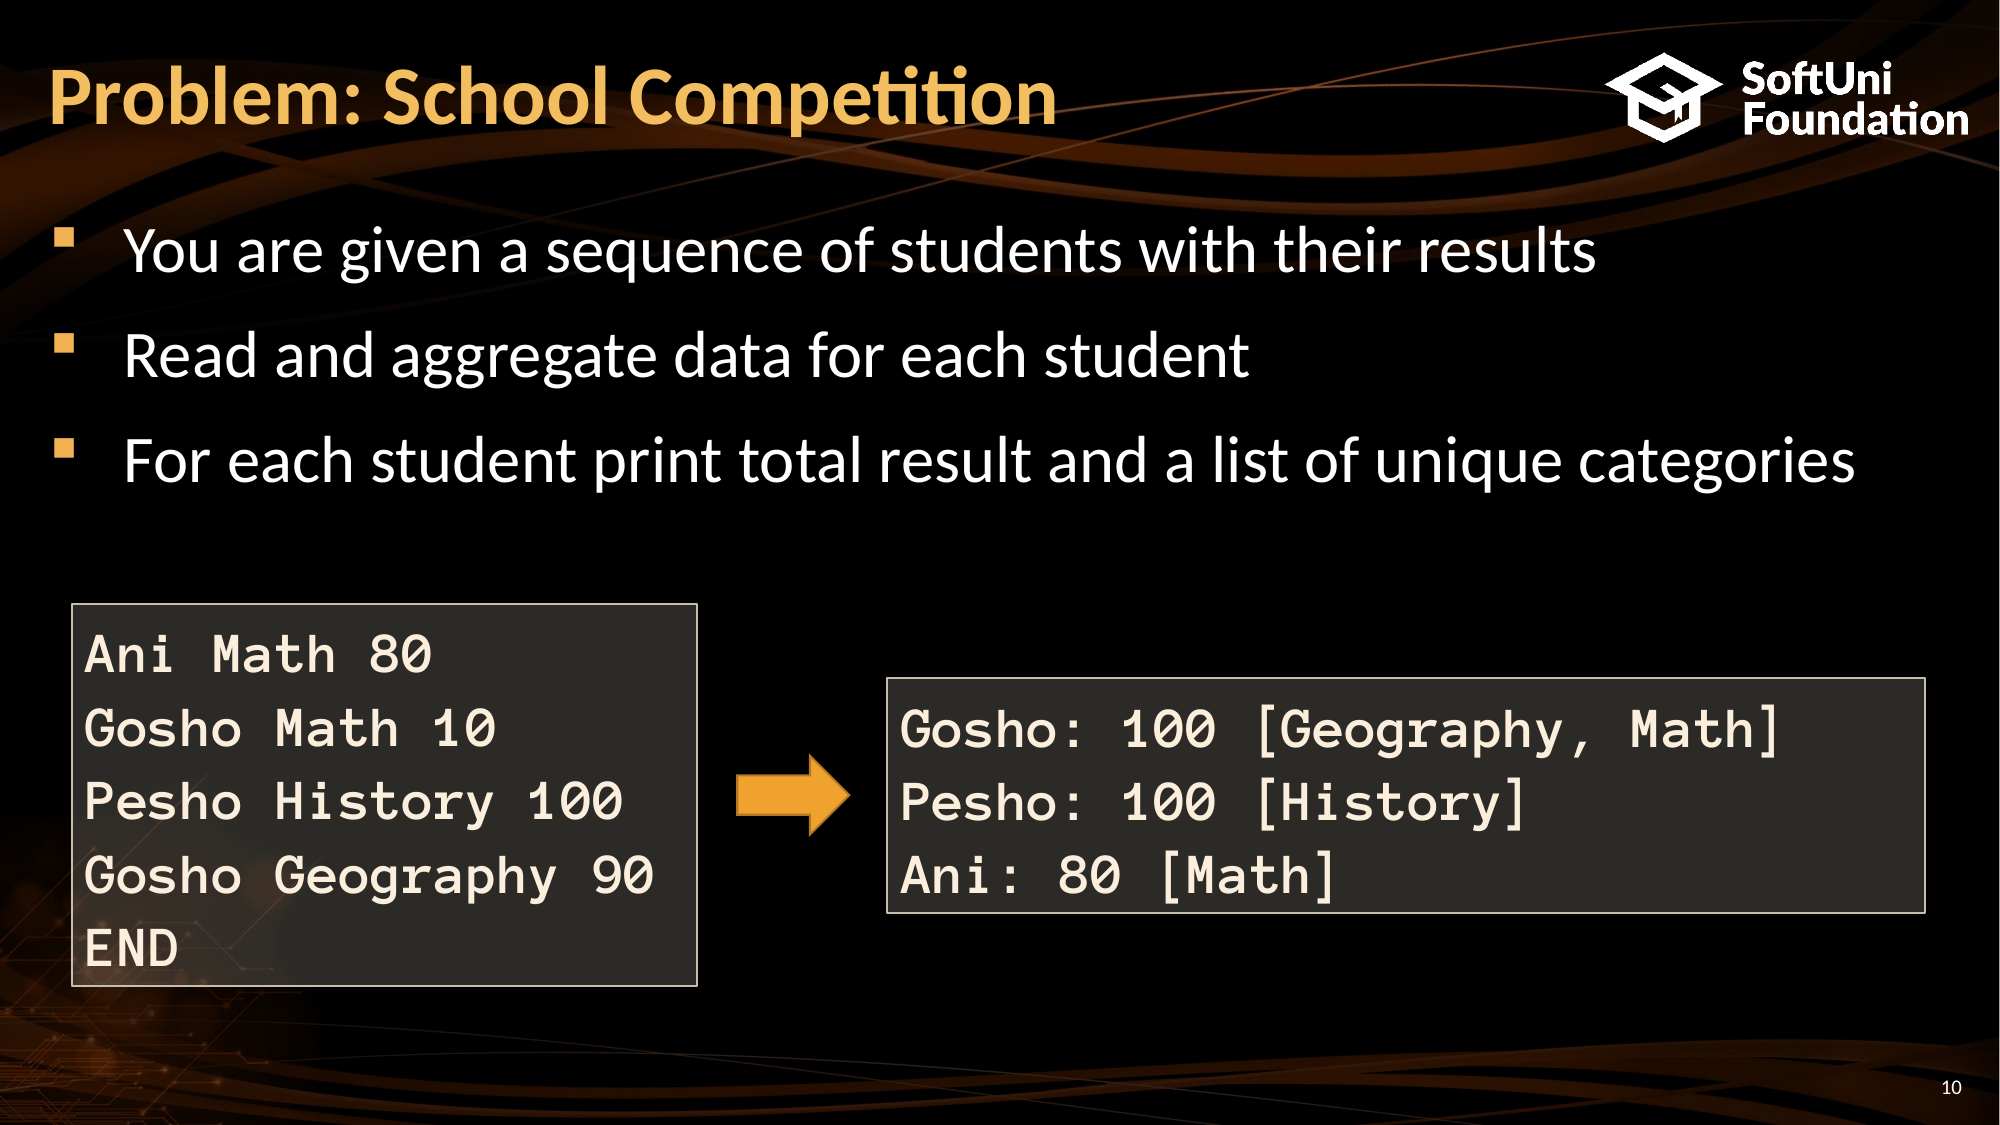

# Problem: School Competition
You are given a sequence of students with their results
Read and aggregate data for each student
For each student print total result and a list of unique categories
Ani Math 80
Gosho Math 10
Pesho History 100
Gosho Geography 90
END
Gosho: 100 [Geography, Math]
Pesho: 100 [History]
Ani: 80 [Math]

10